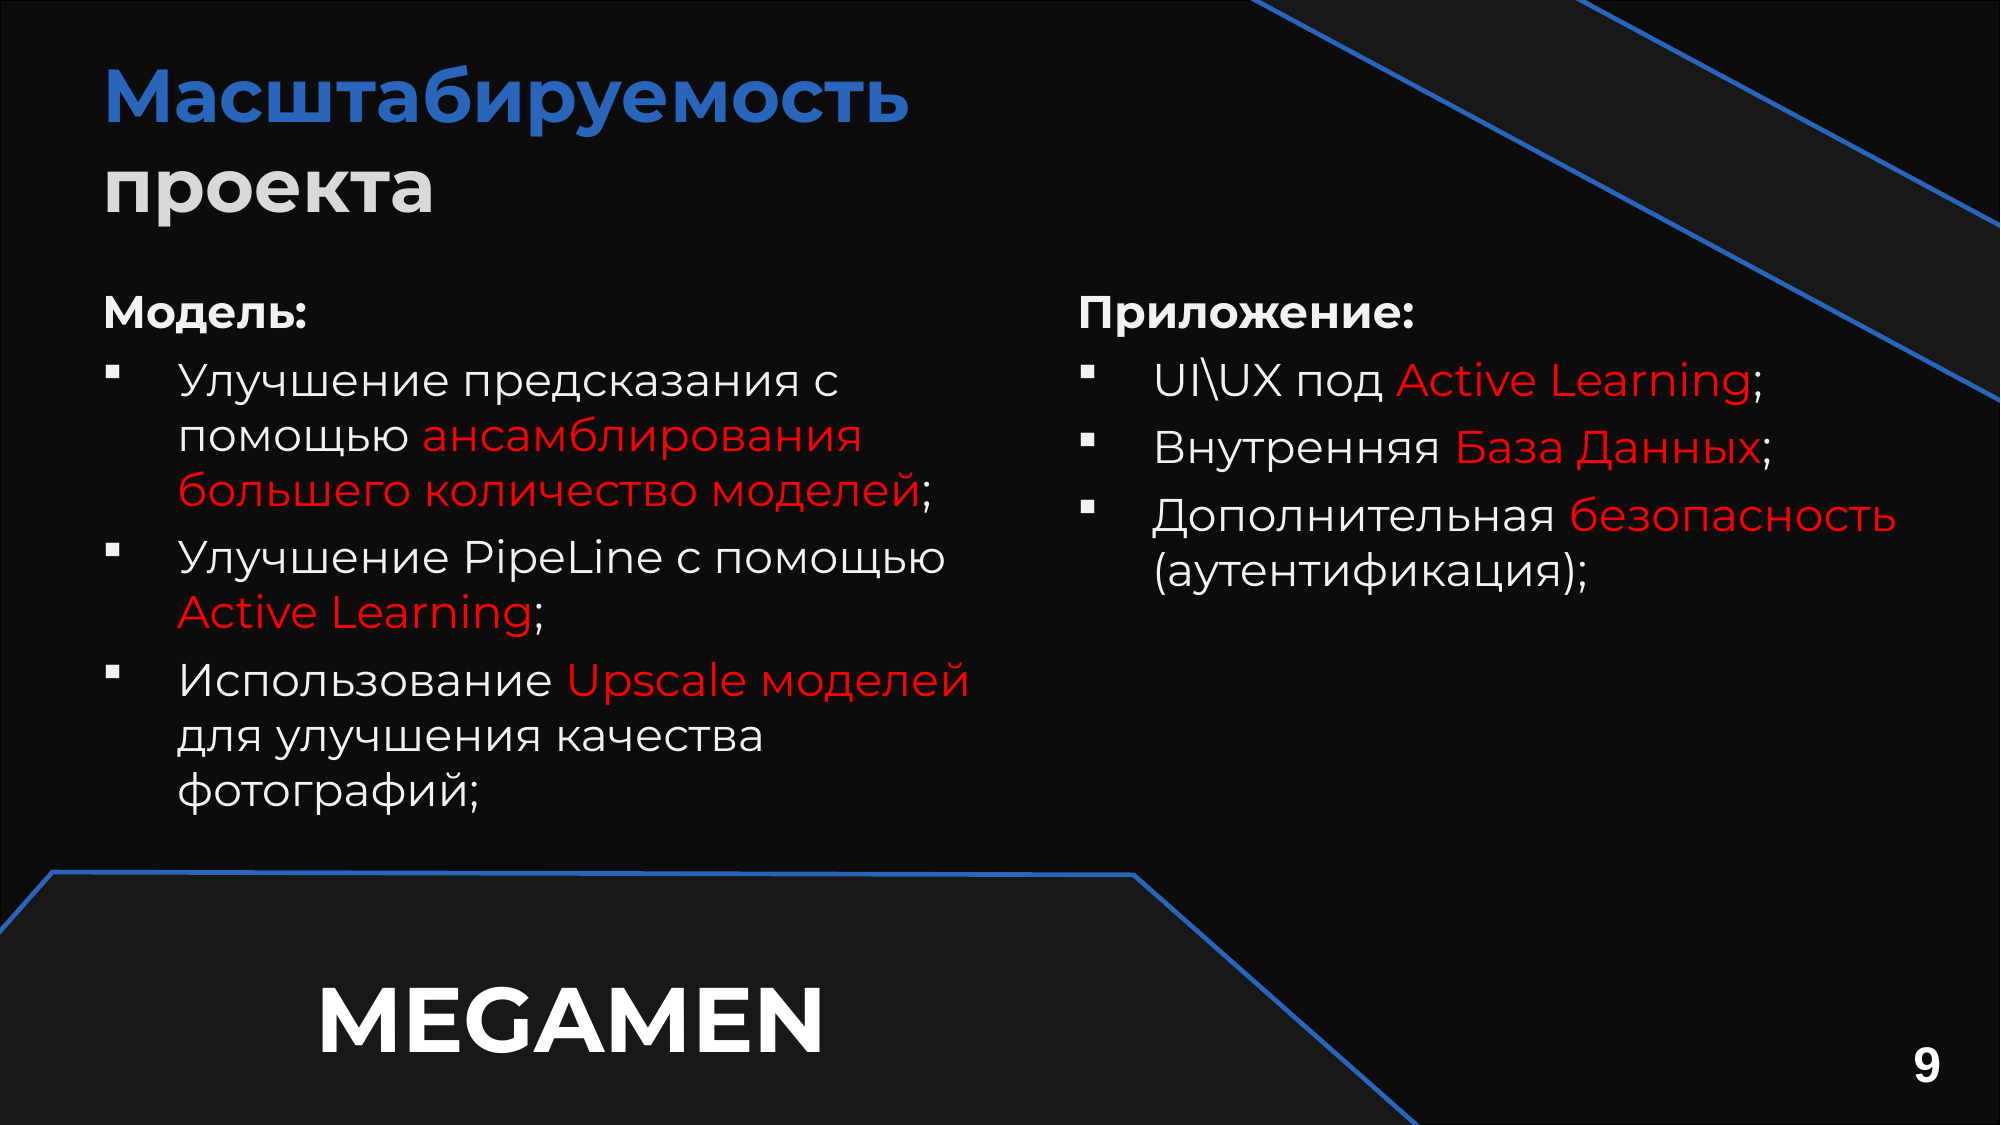

Масштабируемость проекта
Модель:
Улучшение предсказания с помощью ансамблирования большего количество моделей;
Улучшение PipeLine с помощью Active Learning;
Использование Upscale моделей для улучшения качества фотографий;

Приложение:
UI\UX под Active Learning;
Внутренняя База Данных;
Дополнительная безопасность (аутентификация);

MEGAMEN
9